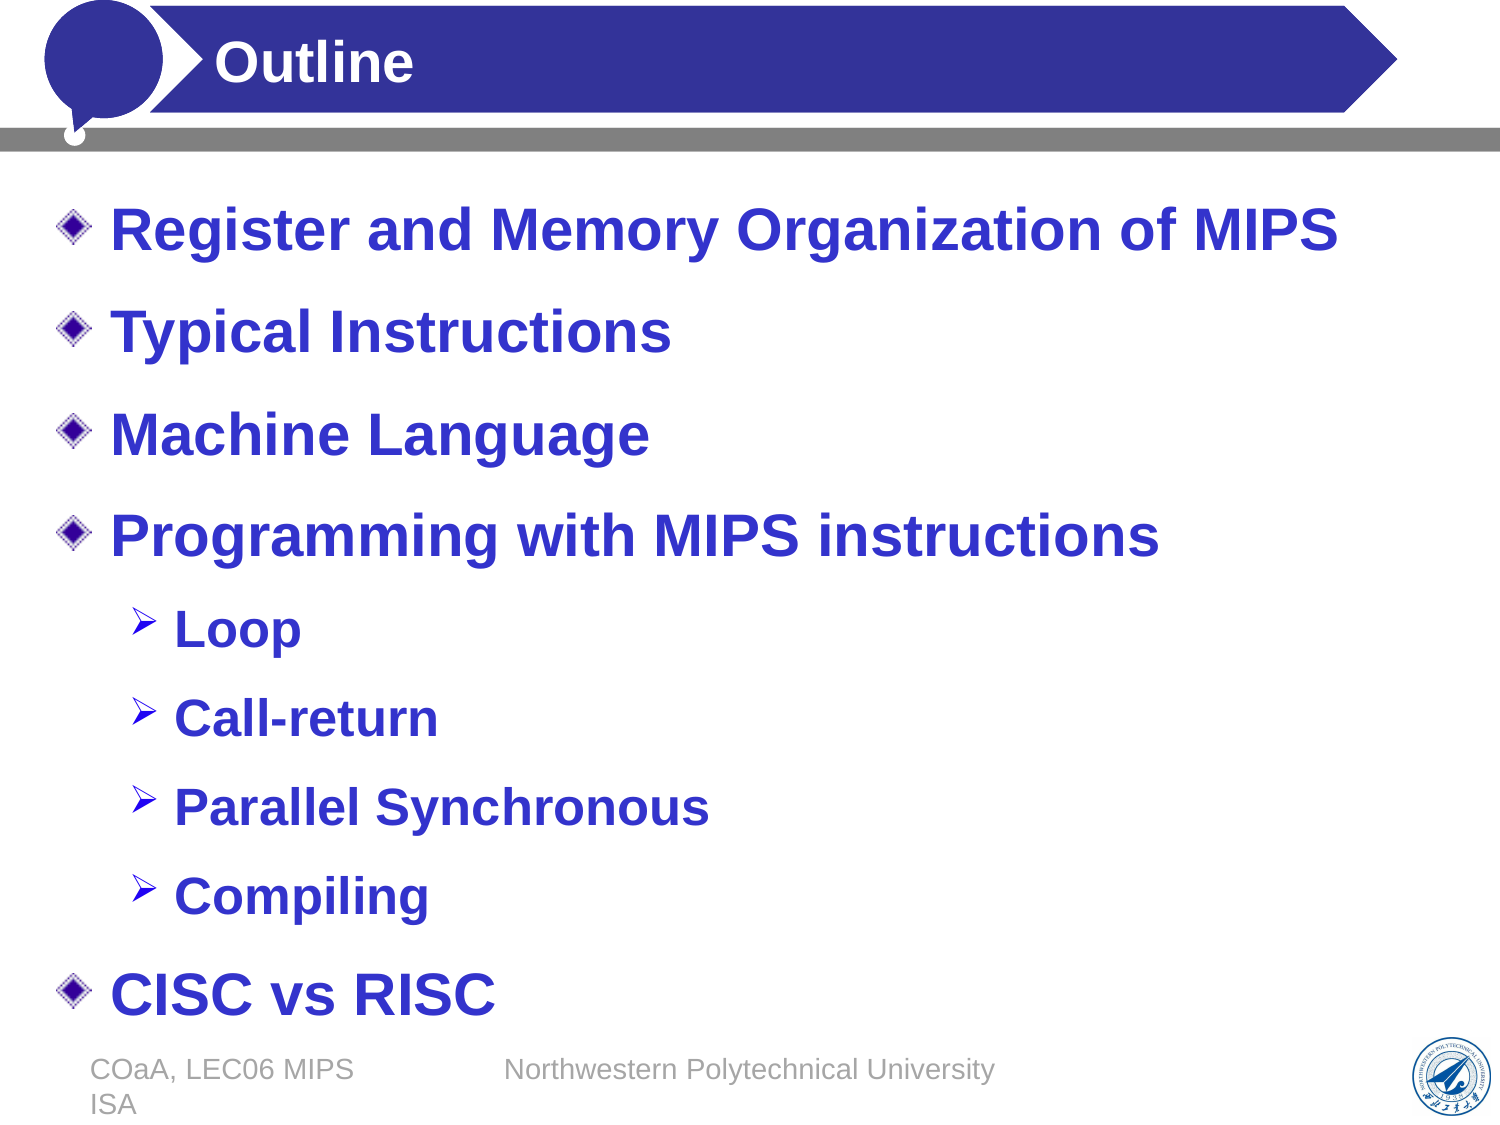

# Outline

Register and Memory Organization of MIPS
Typical Instructions
Machine Language
Programming with MIPS instructions
Loop
Call-return
Parallel Synchronous
Compiling
CISC vs RISC

COaA, LEC06 MIPS ISA
Northwestern Polytechnical University
2